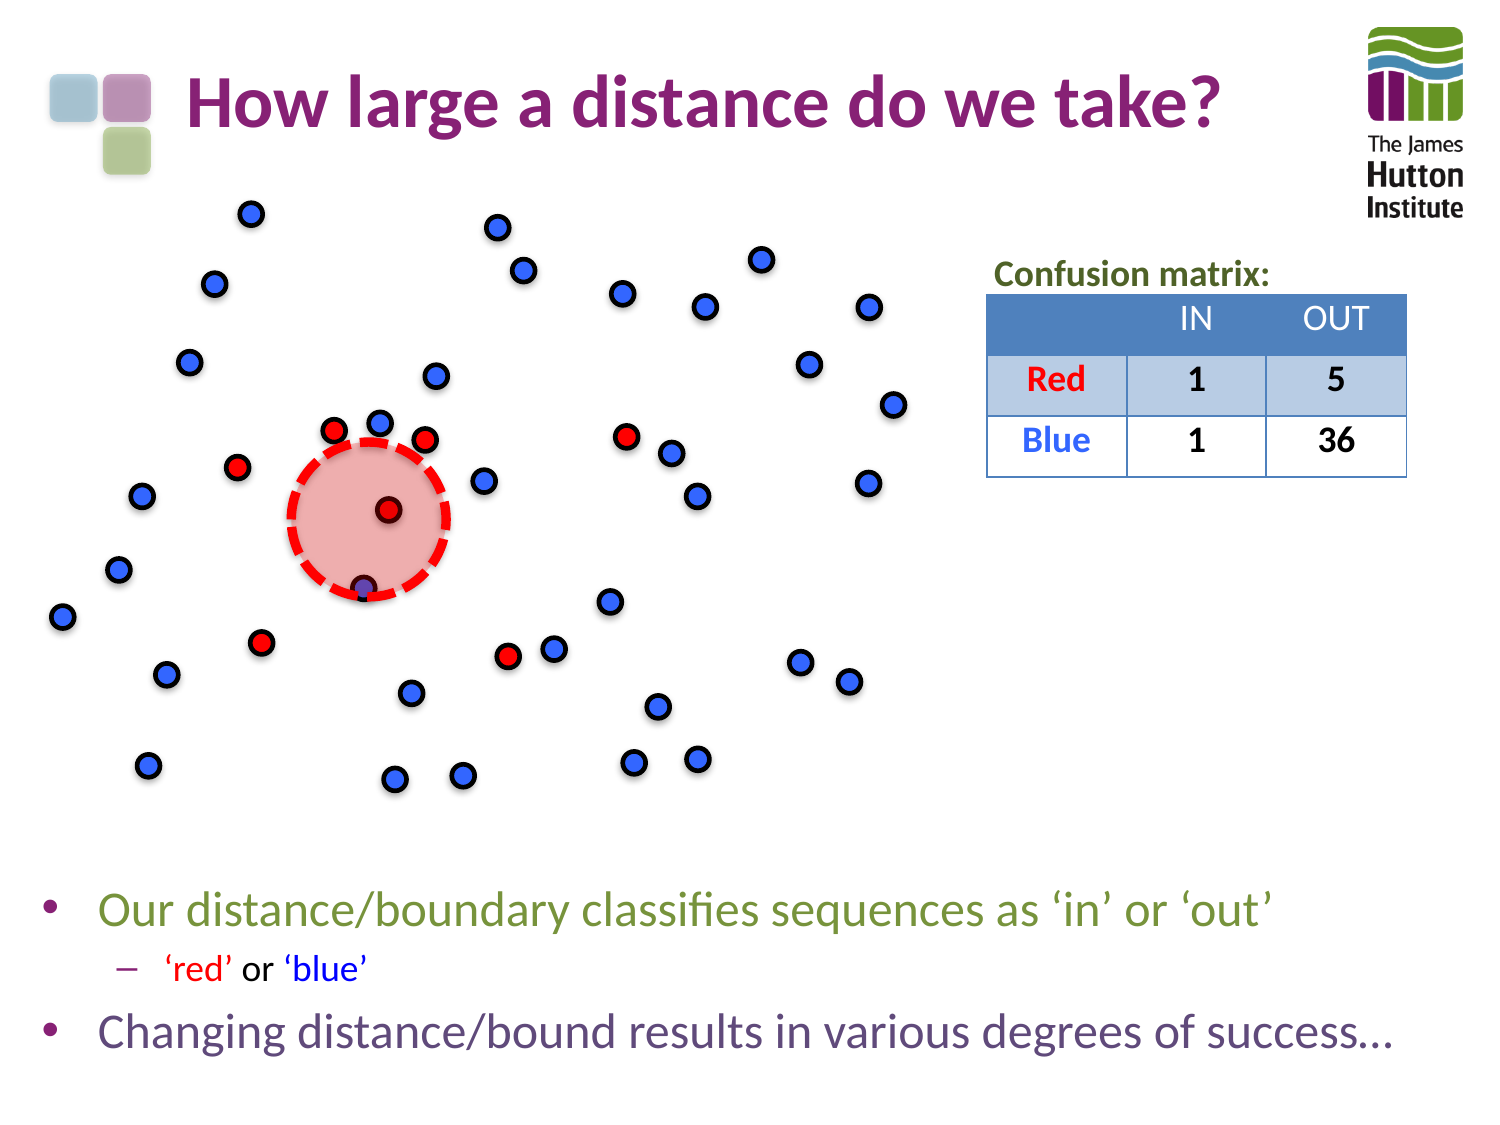

# How large a distance do we take?

Confusion matrix:

|  | IN | OUT |
| --- | --- | --- |
| Red | 1 | 5 |
| Blue | 1 | 36 |

Our distance/boundary classifies sequences as ‘in’ or ‘out’
‘red’ or ‘blue’
Changing distance/bound results in various degrees of success…